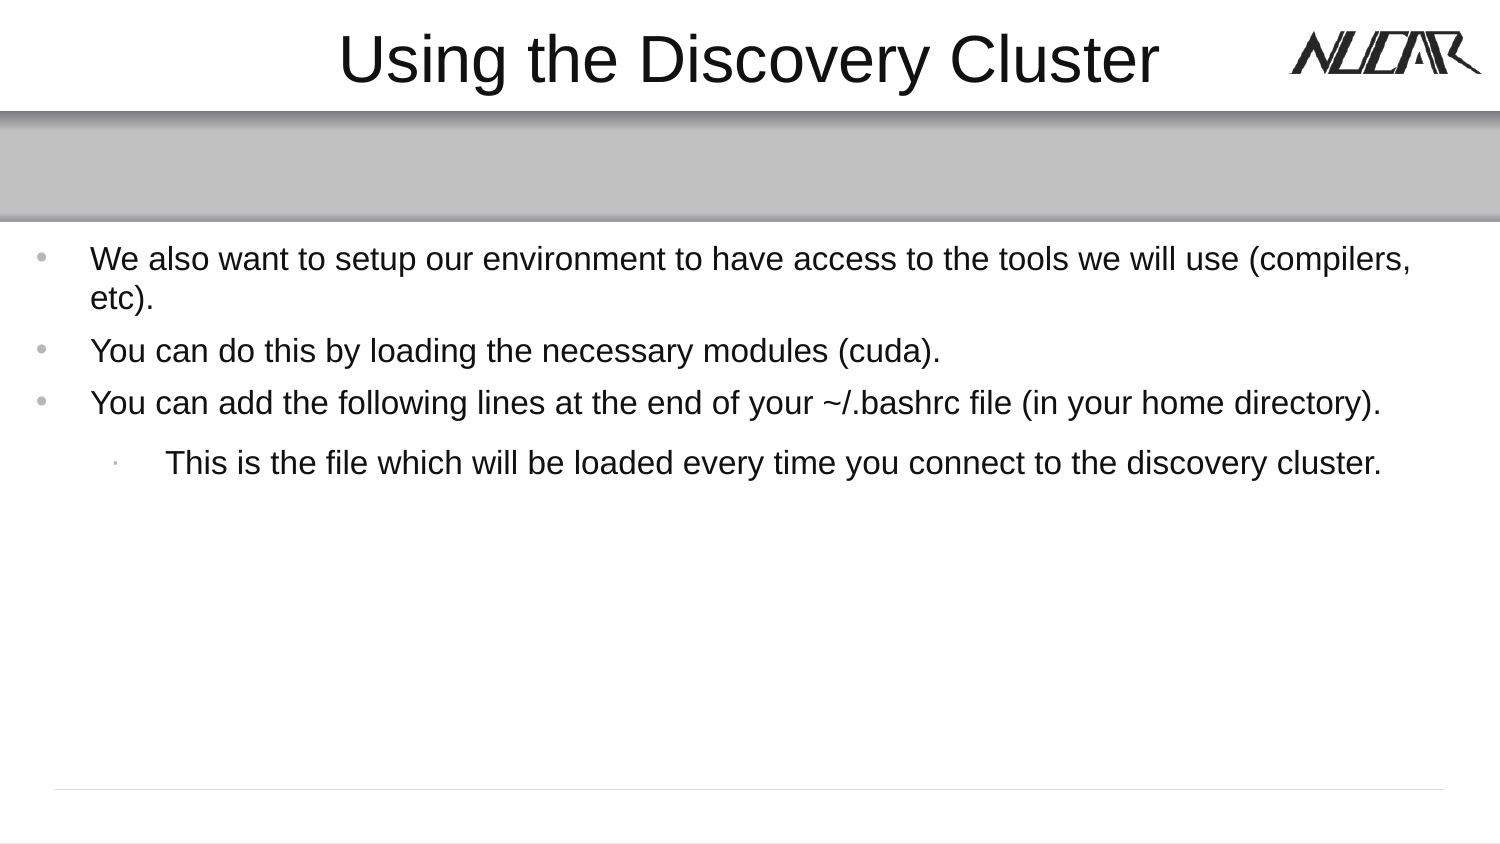

# Using the Discovery Cluster
We also want to setup our environment to have access to the tools we will use (compilers, etc).
You can do this by loading the necessary modules (cuda).
You can add the following lines at the end of your ~/.bashrc file (in your home directory).
This is the file which will be loaded every time you connect to the discovery cluster.